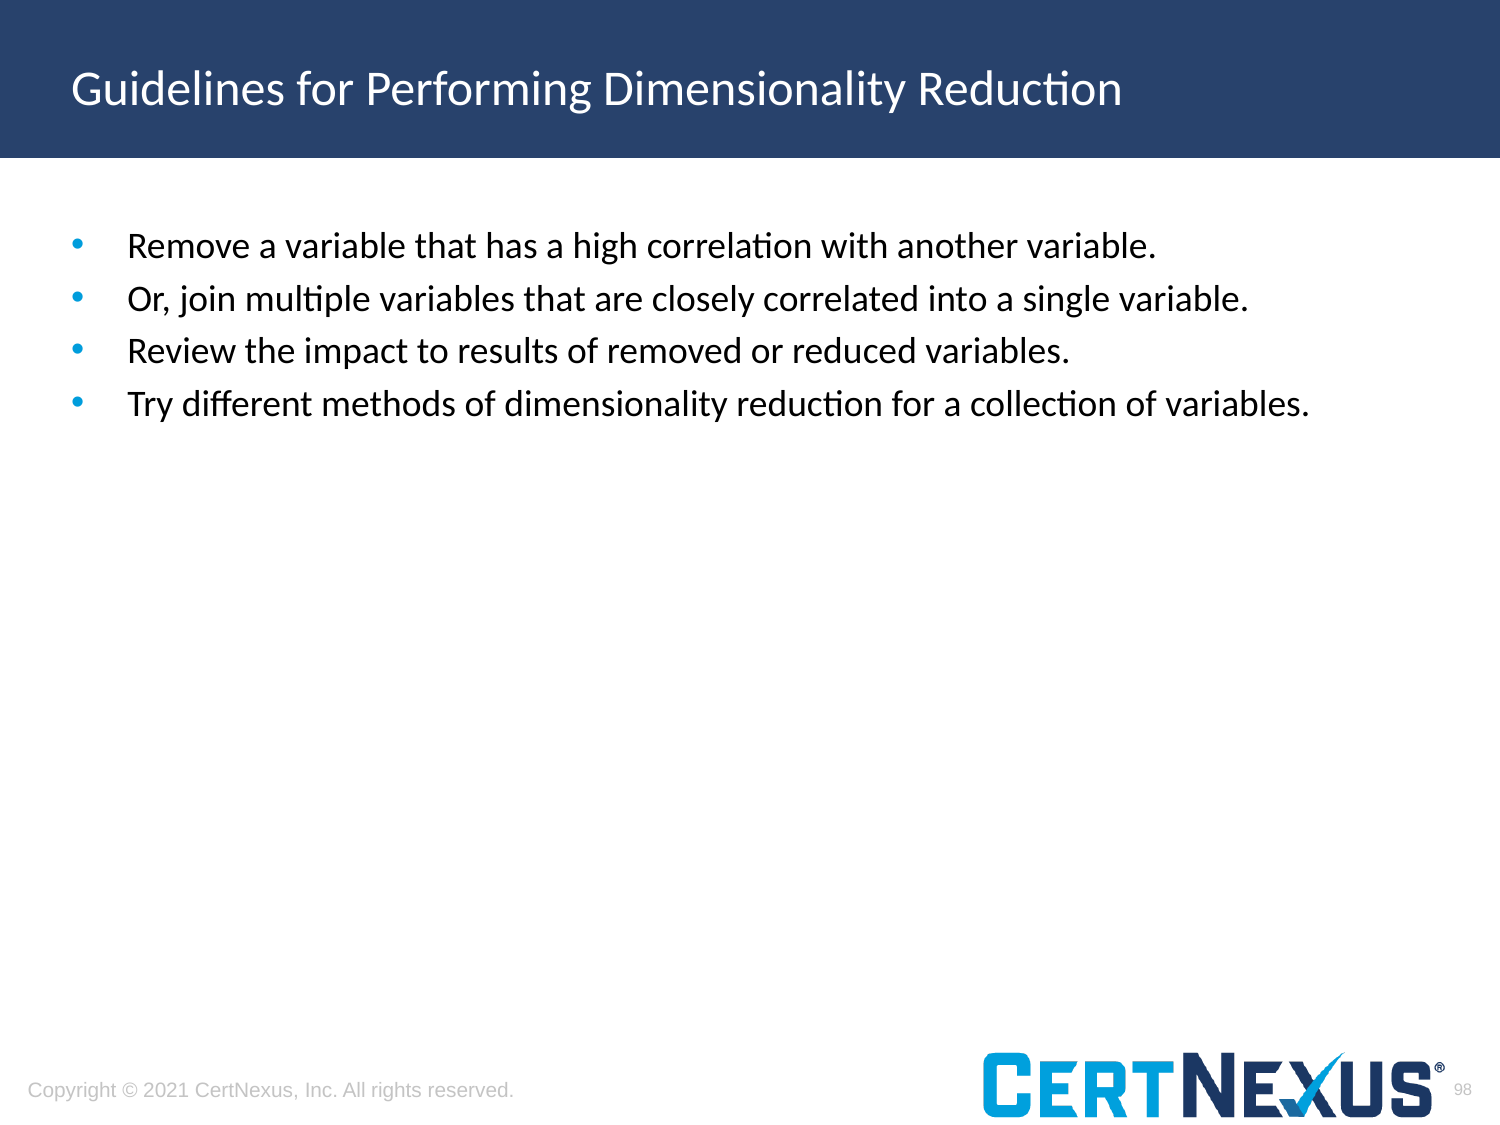

# Guidelines for Performing Dimensionality Reduction
Remove a variable that has a high correlation with another variable.
Or, join multiple variables that are closely correlated into a single variable.
Review the impact to results of removed or reduced variables.
Try different methods of dimensionality reduction for a collection of variables.
98